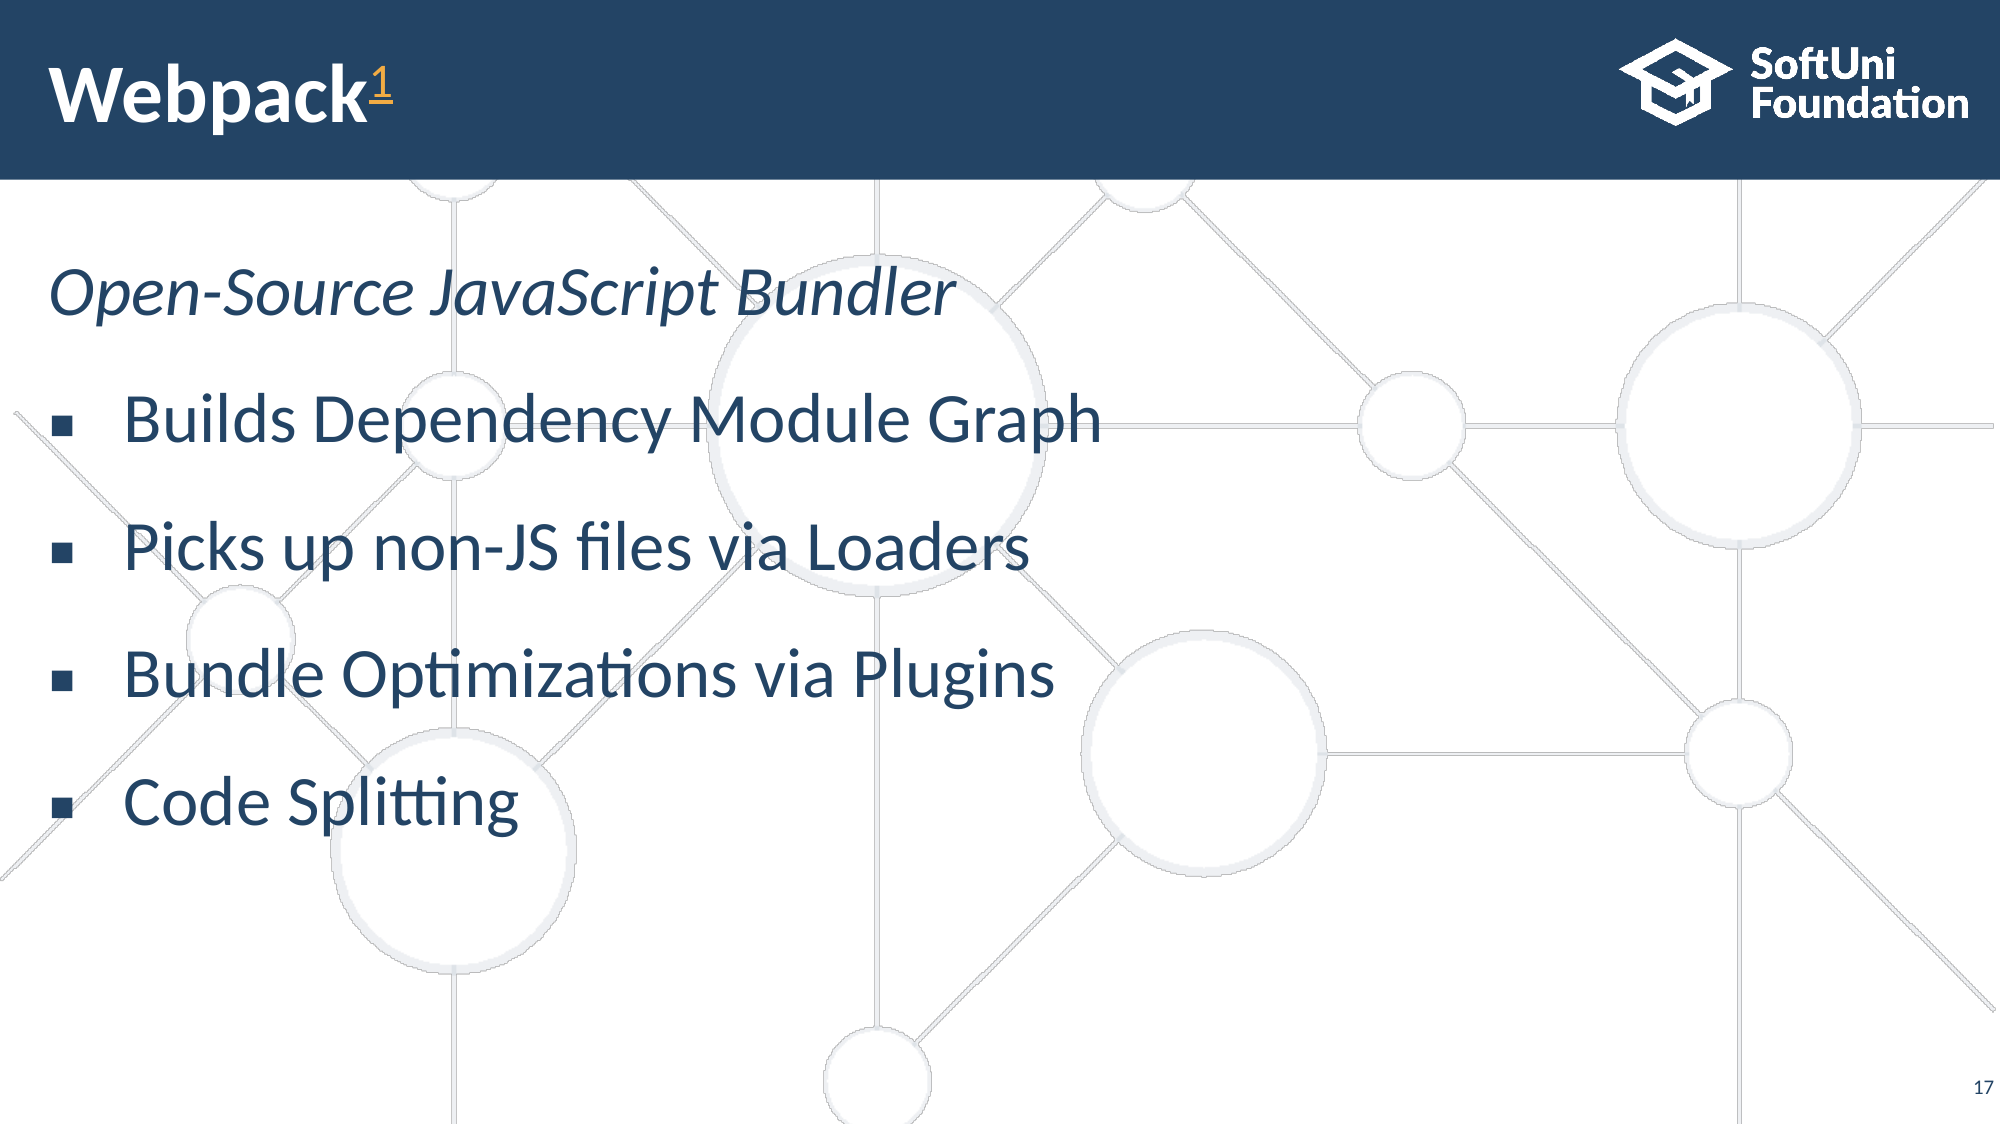

# Webpack1
Open-Source JavaScript Bundler
Builds Dependency Module Graph
Picks up non-JS files via Loaders
Bundle Optimizations via Plugins
Code Splitting
17